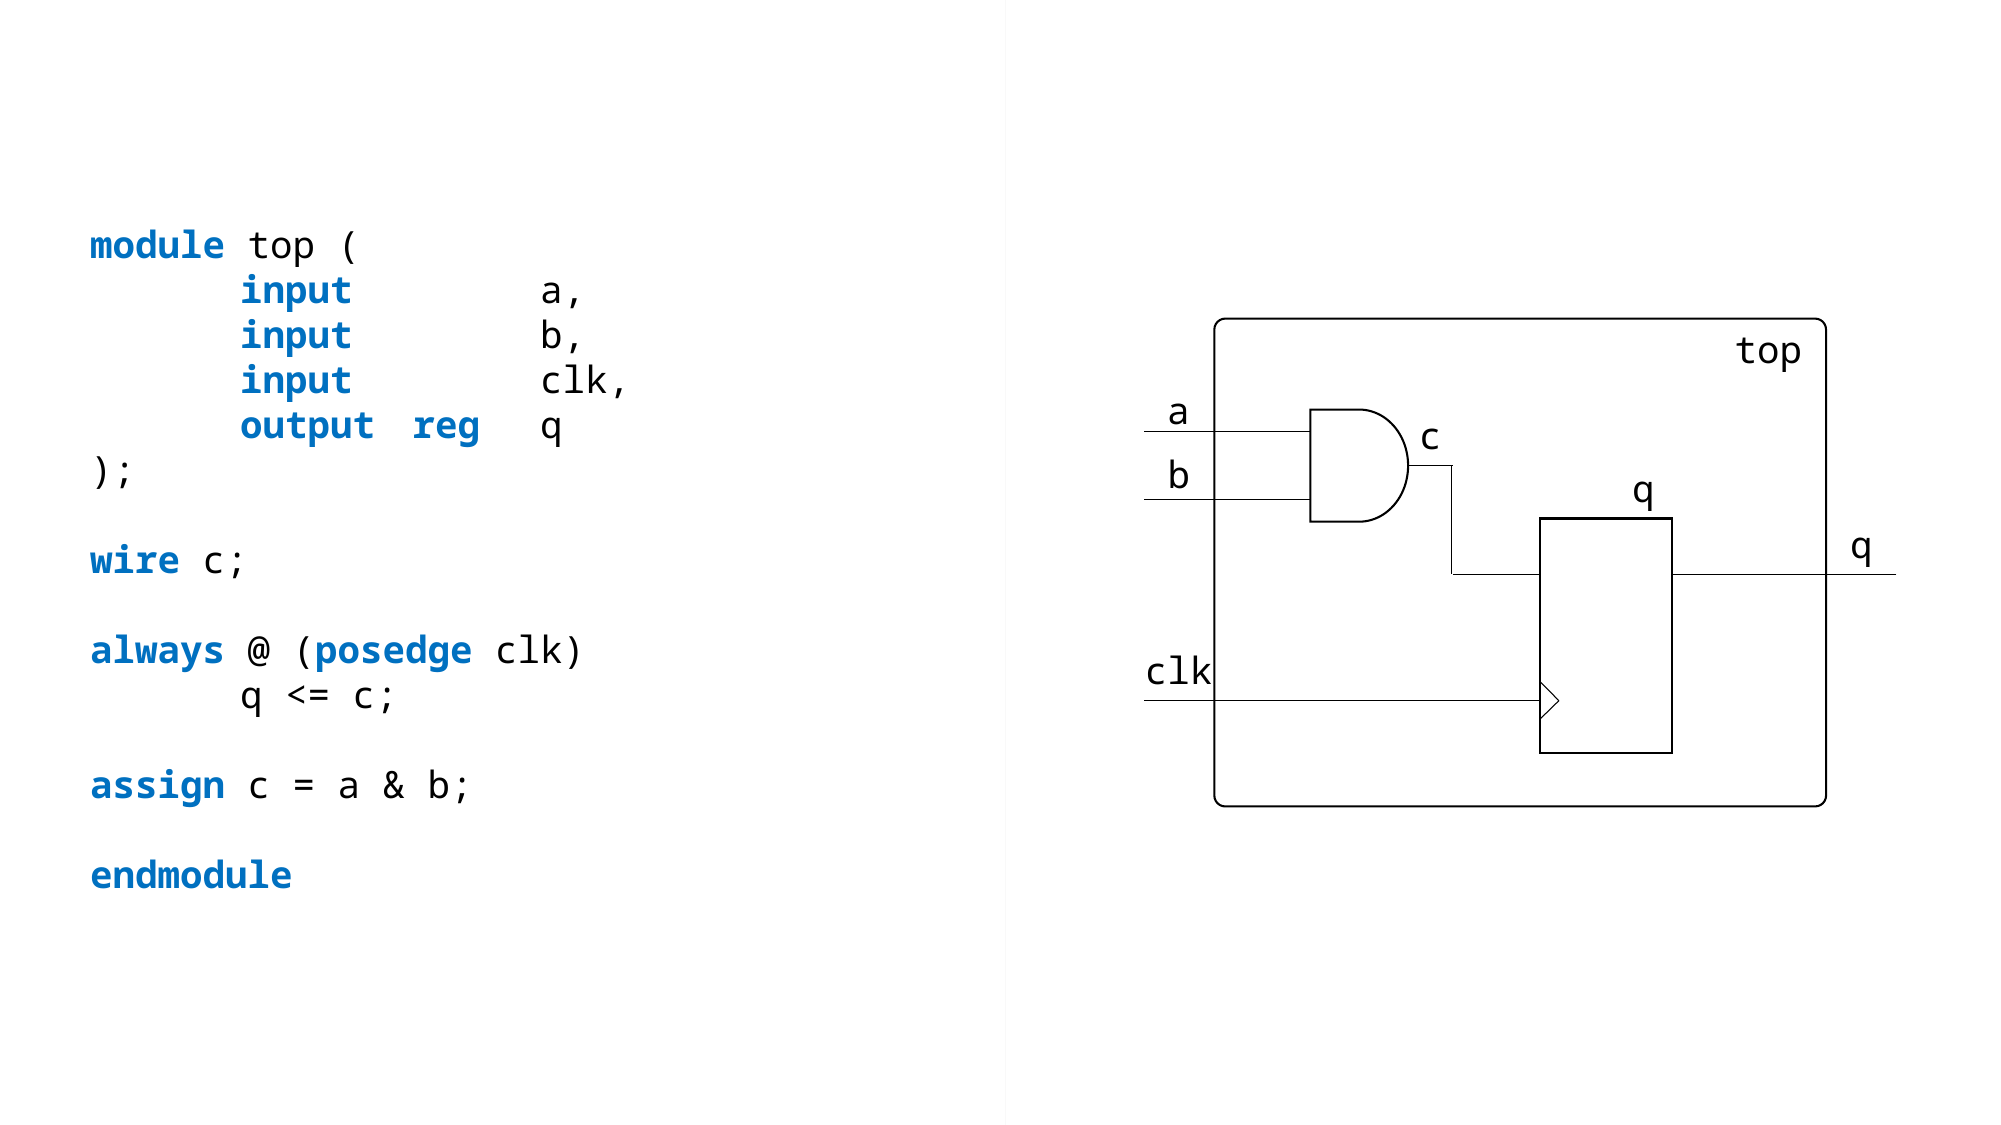

module top (
	input		a,
	input		b,
	input		clk,
	output	 reg   q
);

wire c;

always @ (posedge clk)
	q <= c;

assign c = a & b;

endmodule

top
a
c

b
q
q

clk